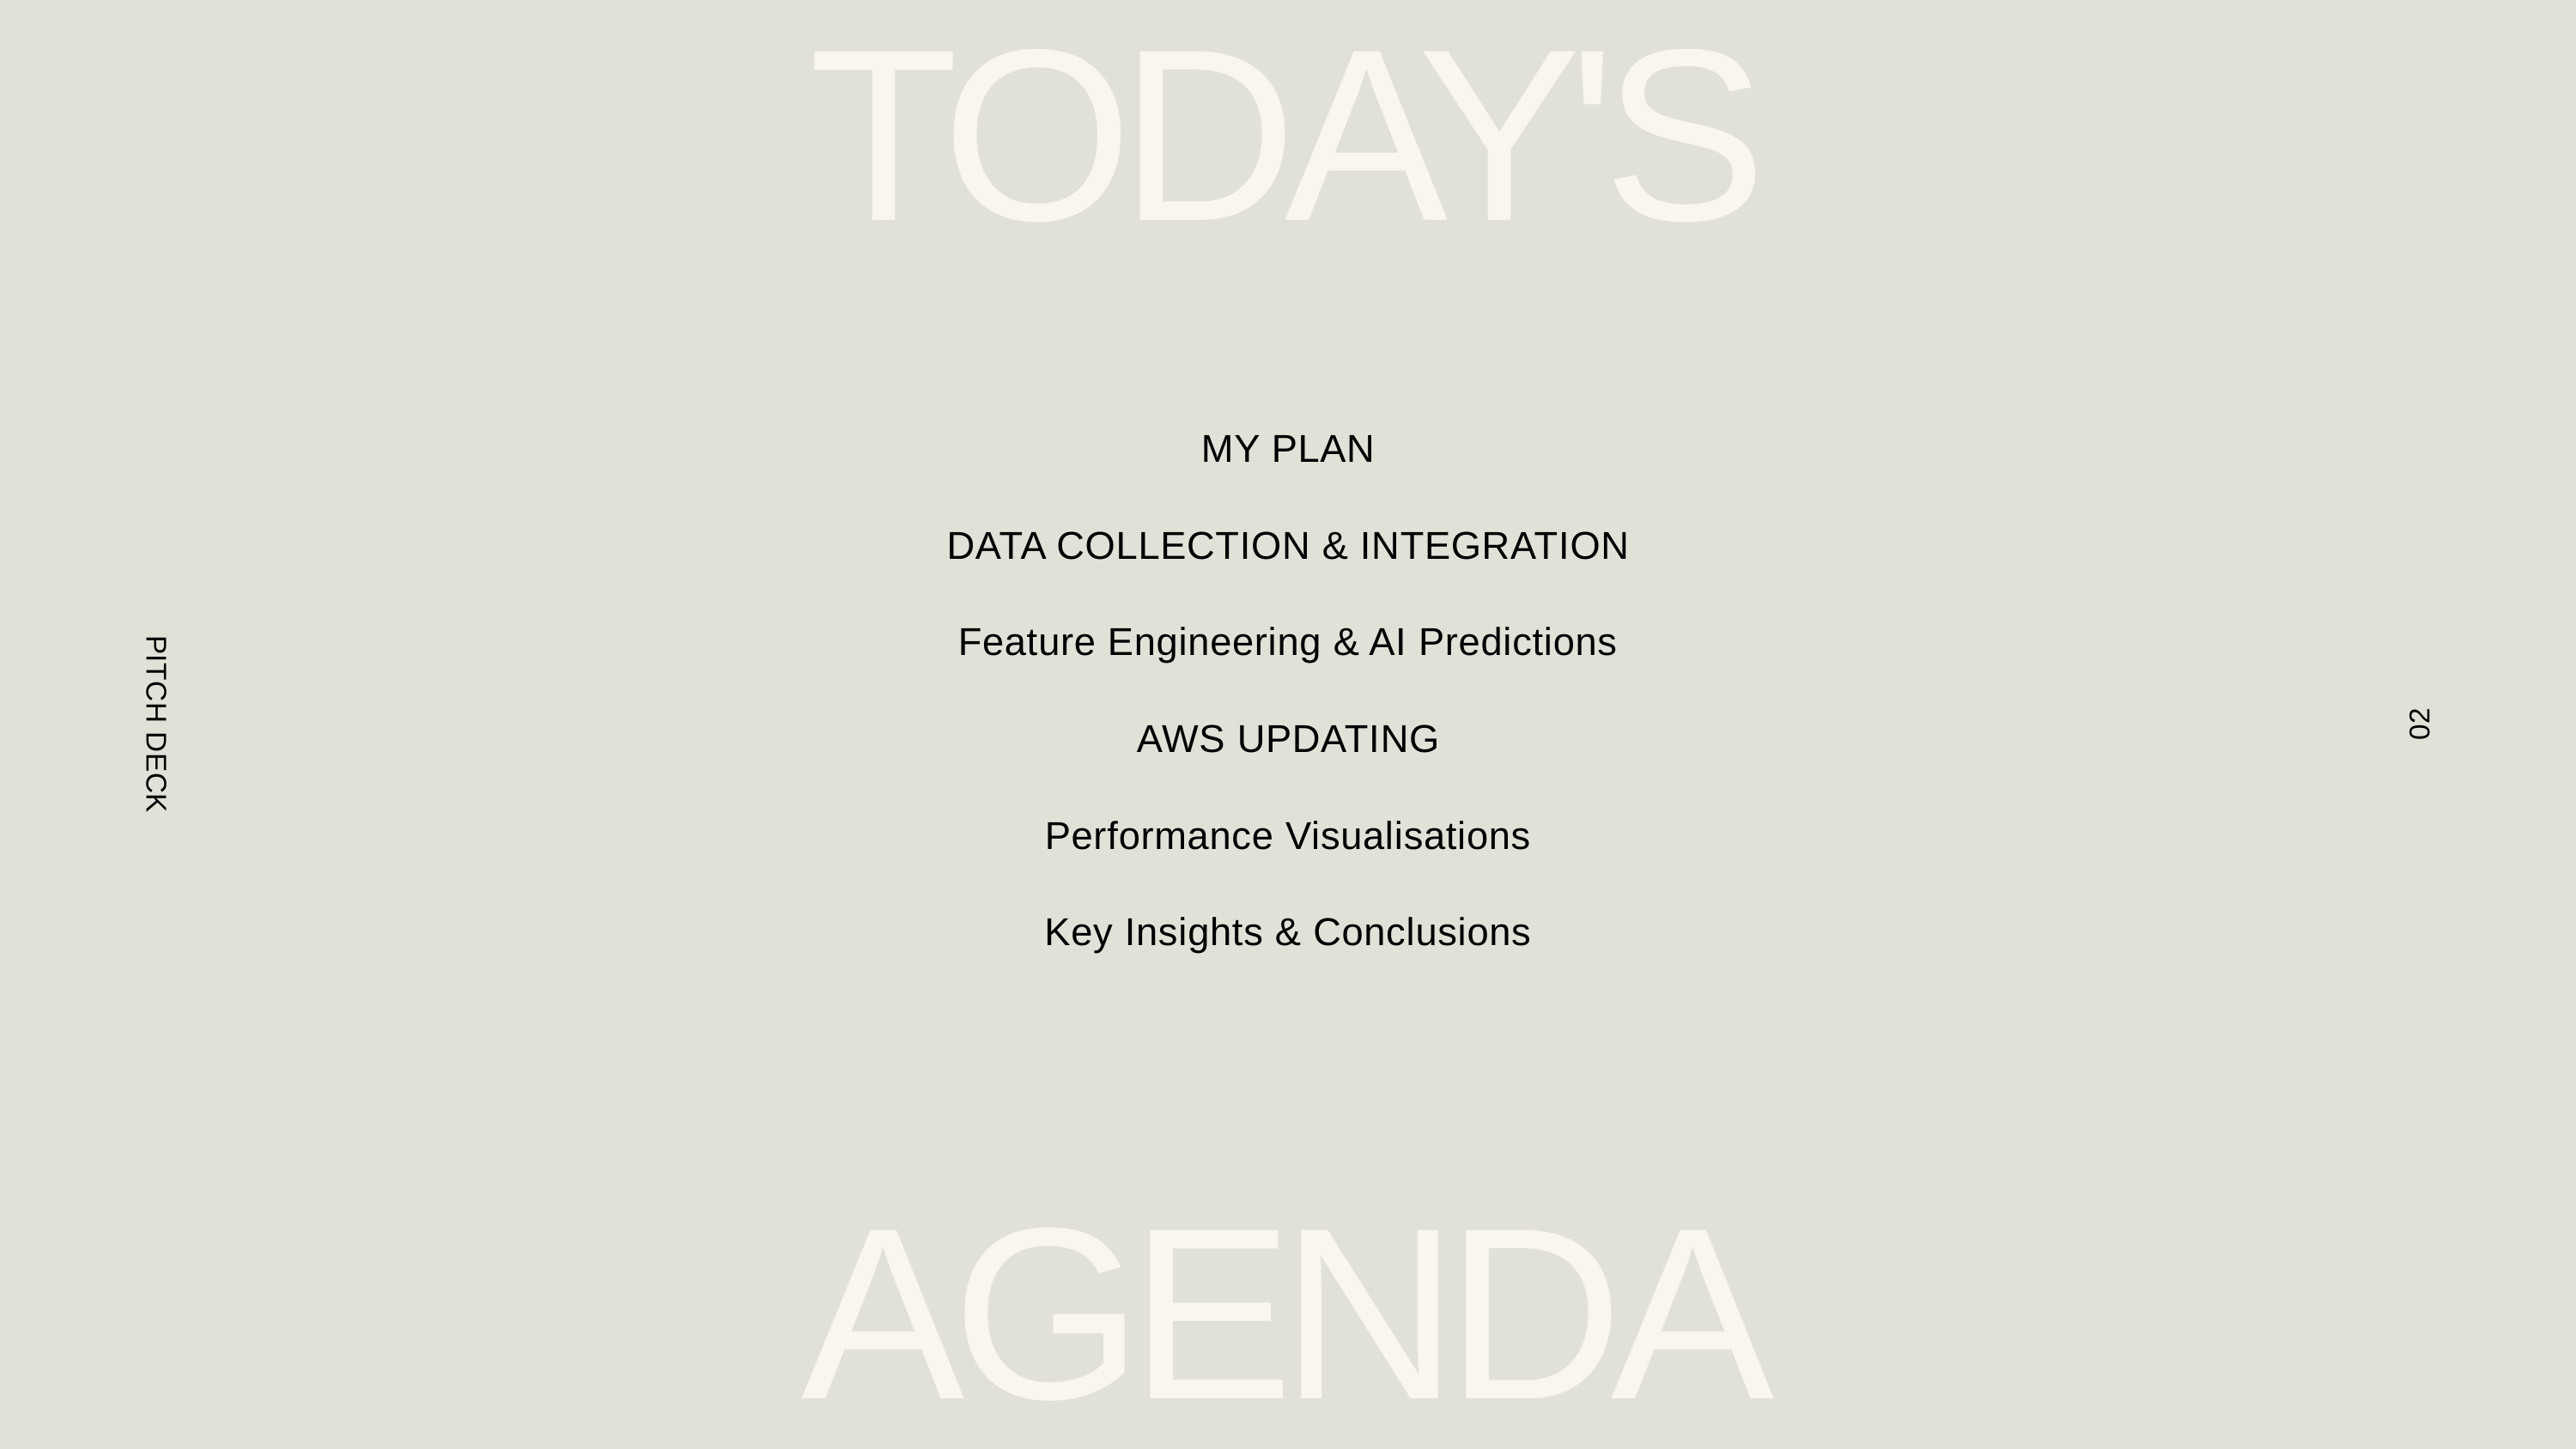

TODAY'S
MY PLAN
DATA COLLECTION & INTEGRATION
Feature Engineering & AI Predictions
AWS UPDATING
Performance Visualisations
Key Insights & Conclusions

PITCH DECK
02
AGENDA